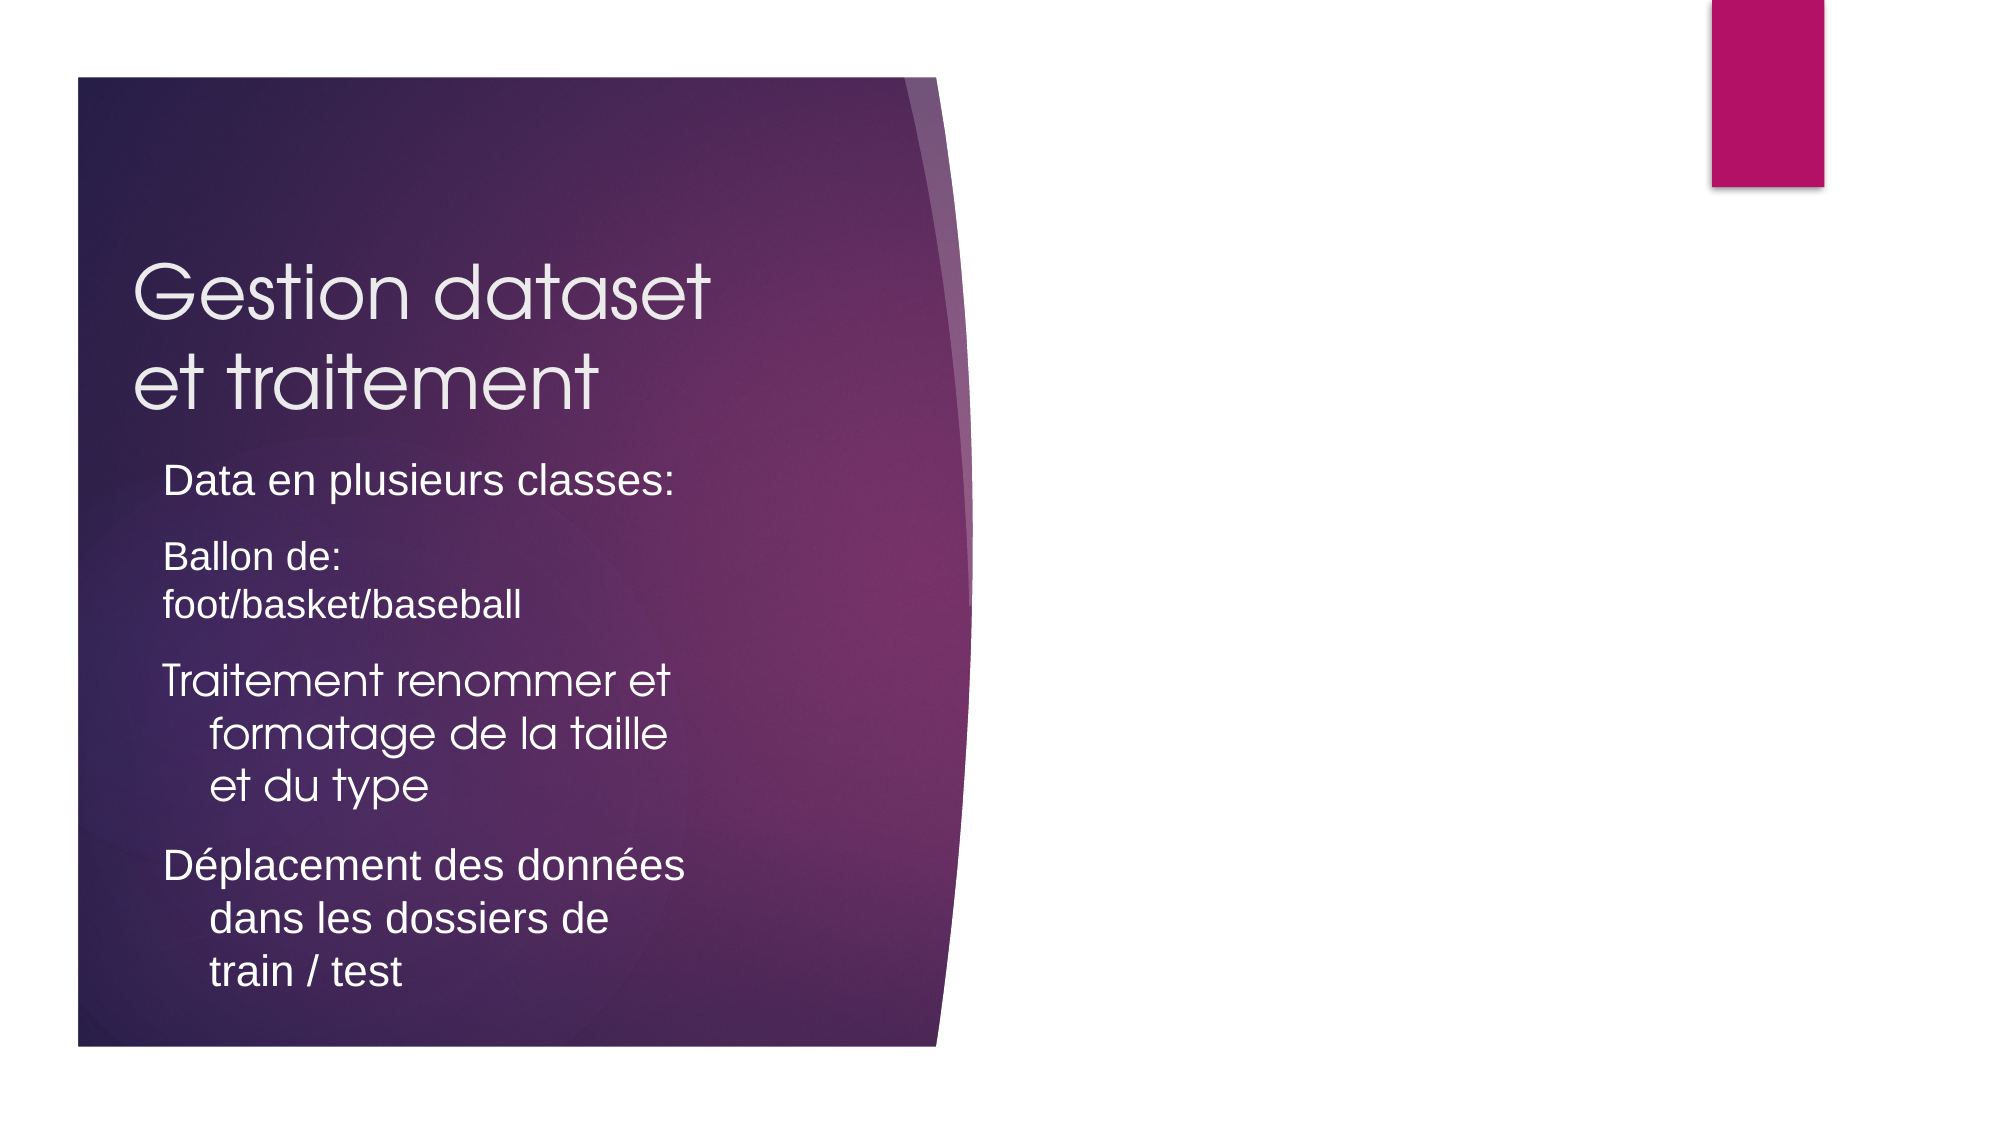

# Gestion dataset et traitement
Data en plusieurs classes:
Ballon de: foot/basket/baseball
Traitement renommer et formatage de la taille et du type
Déplacement des données dans les dossiers de train / test